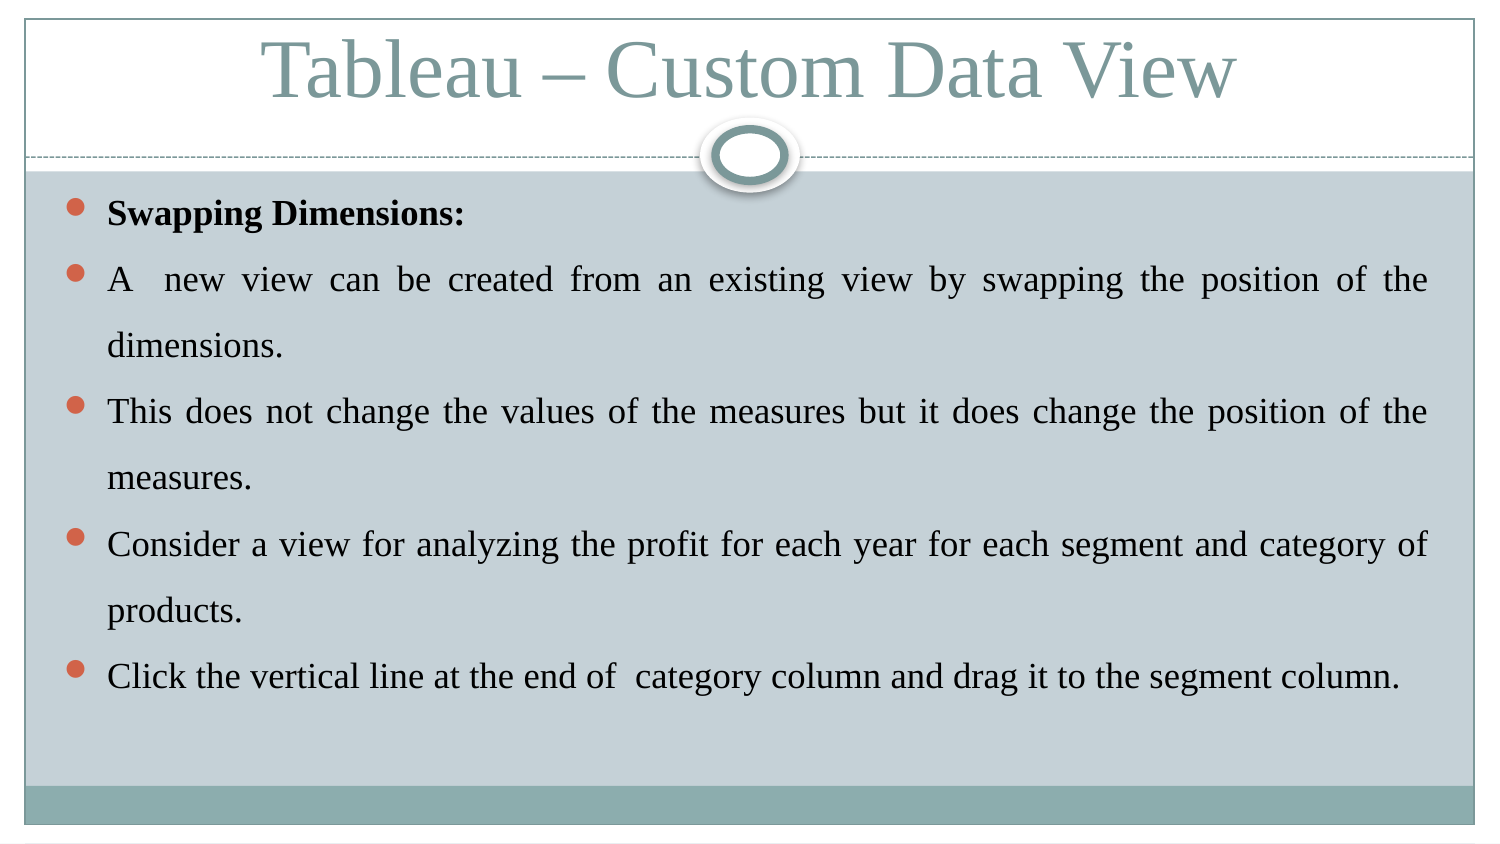

# Tableau – Custom Data View
Swapping Dimensions:
A  new view can be created from an existing view by swapping the position of the dimensions.
This does not change the values of the measures but it does change the position of the measures.
Consider a view for analyzing the profit for each year for each segment and category of products.
Click the vertical line at the end of  category column and drag it to the segment column.